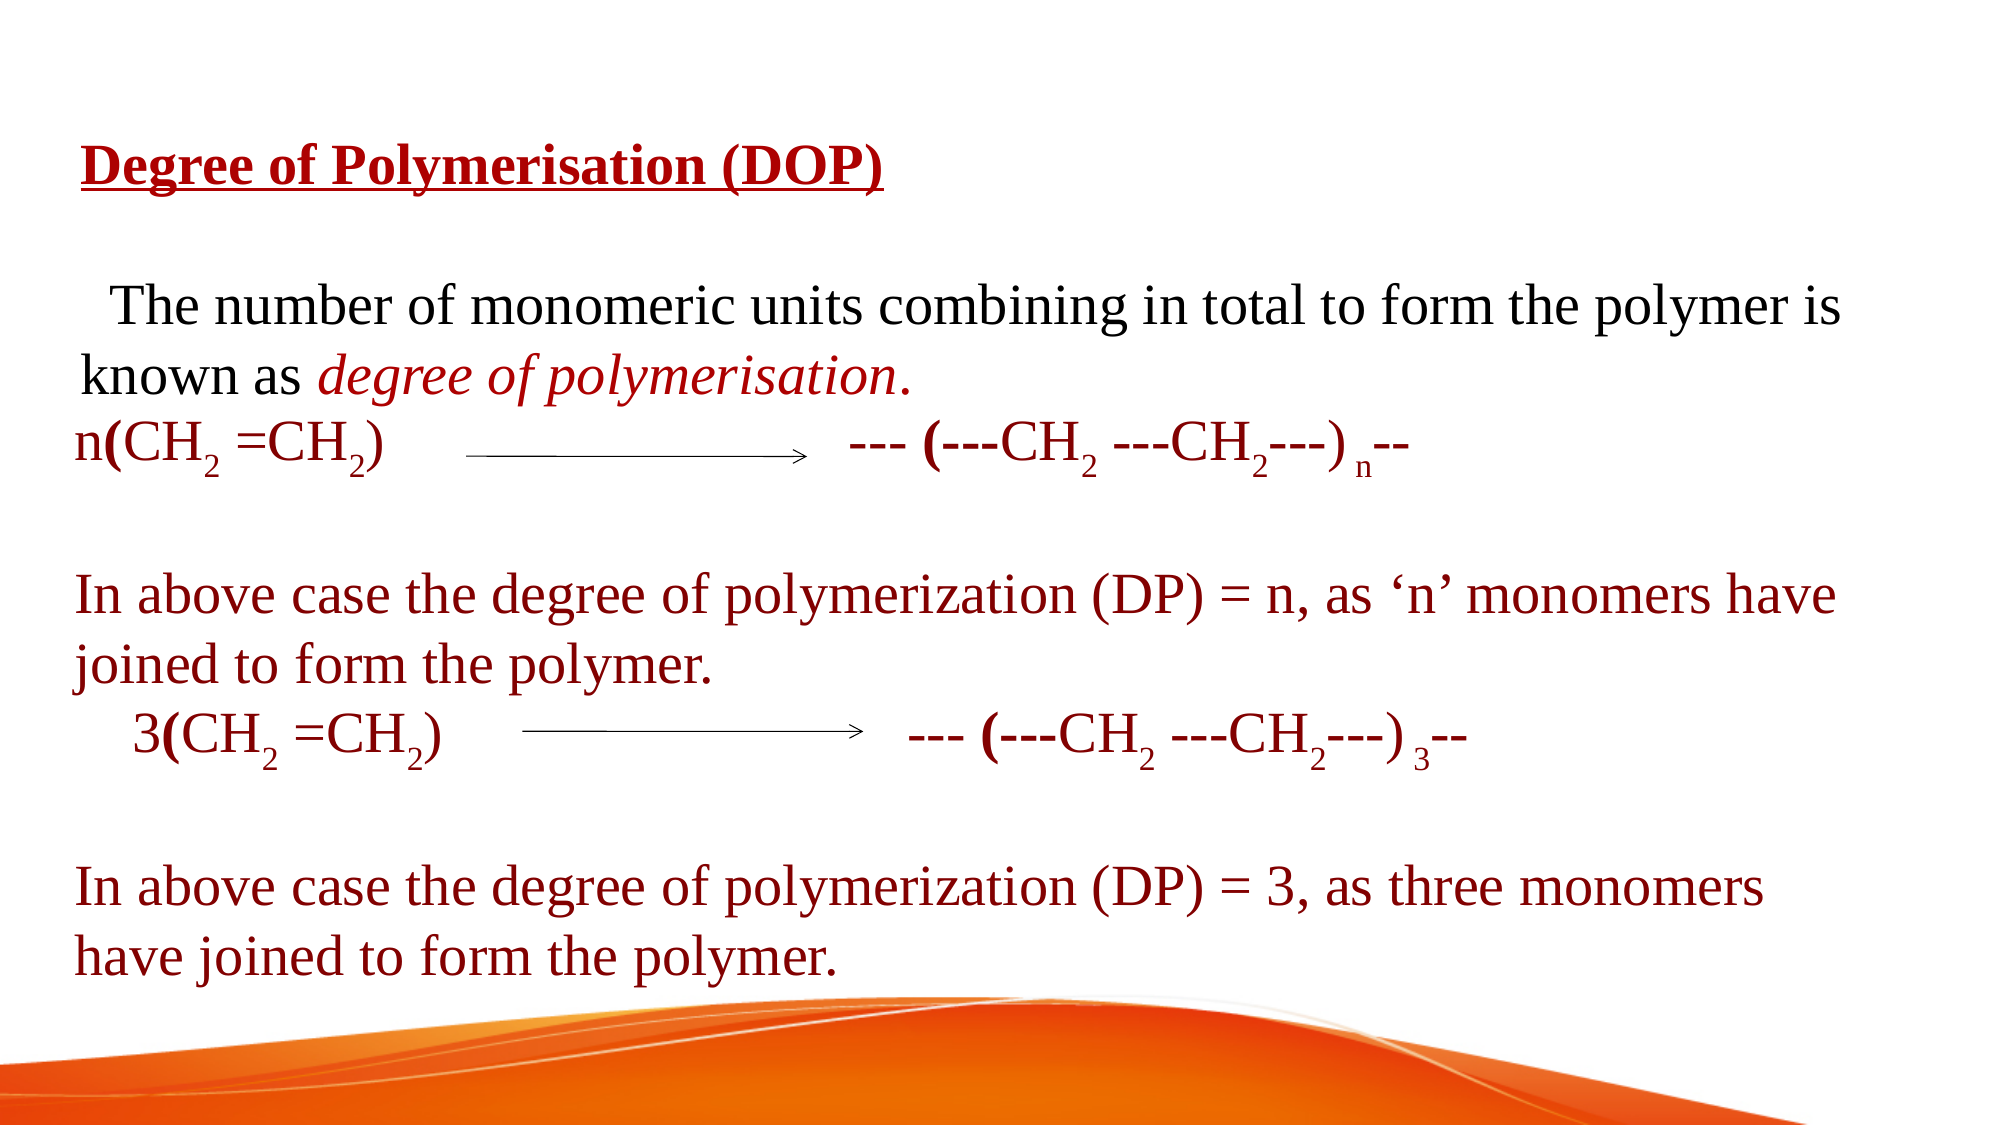

Degree of Polymerisation (DOP)

  The number of monomeric units combining in total to form the polymer is known as degree of polymerisation.
n(CH2 =CH2)                                --- (---CH2 ---CH2---) n--

In above case the degree of polymerization (DP) = n, as ‘n’ monomers have joined to form the polymer.
    3(CH2 =CH2)                                --- (---CH2 ---CH2---) 3--

In above case the degree of polymerization (DP) = 3, as three monomers have joined to form the polymer.